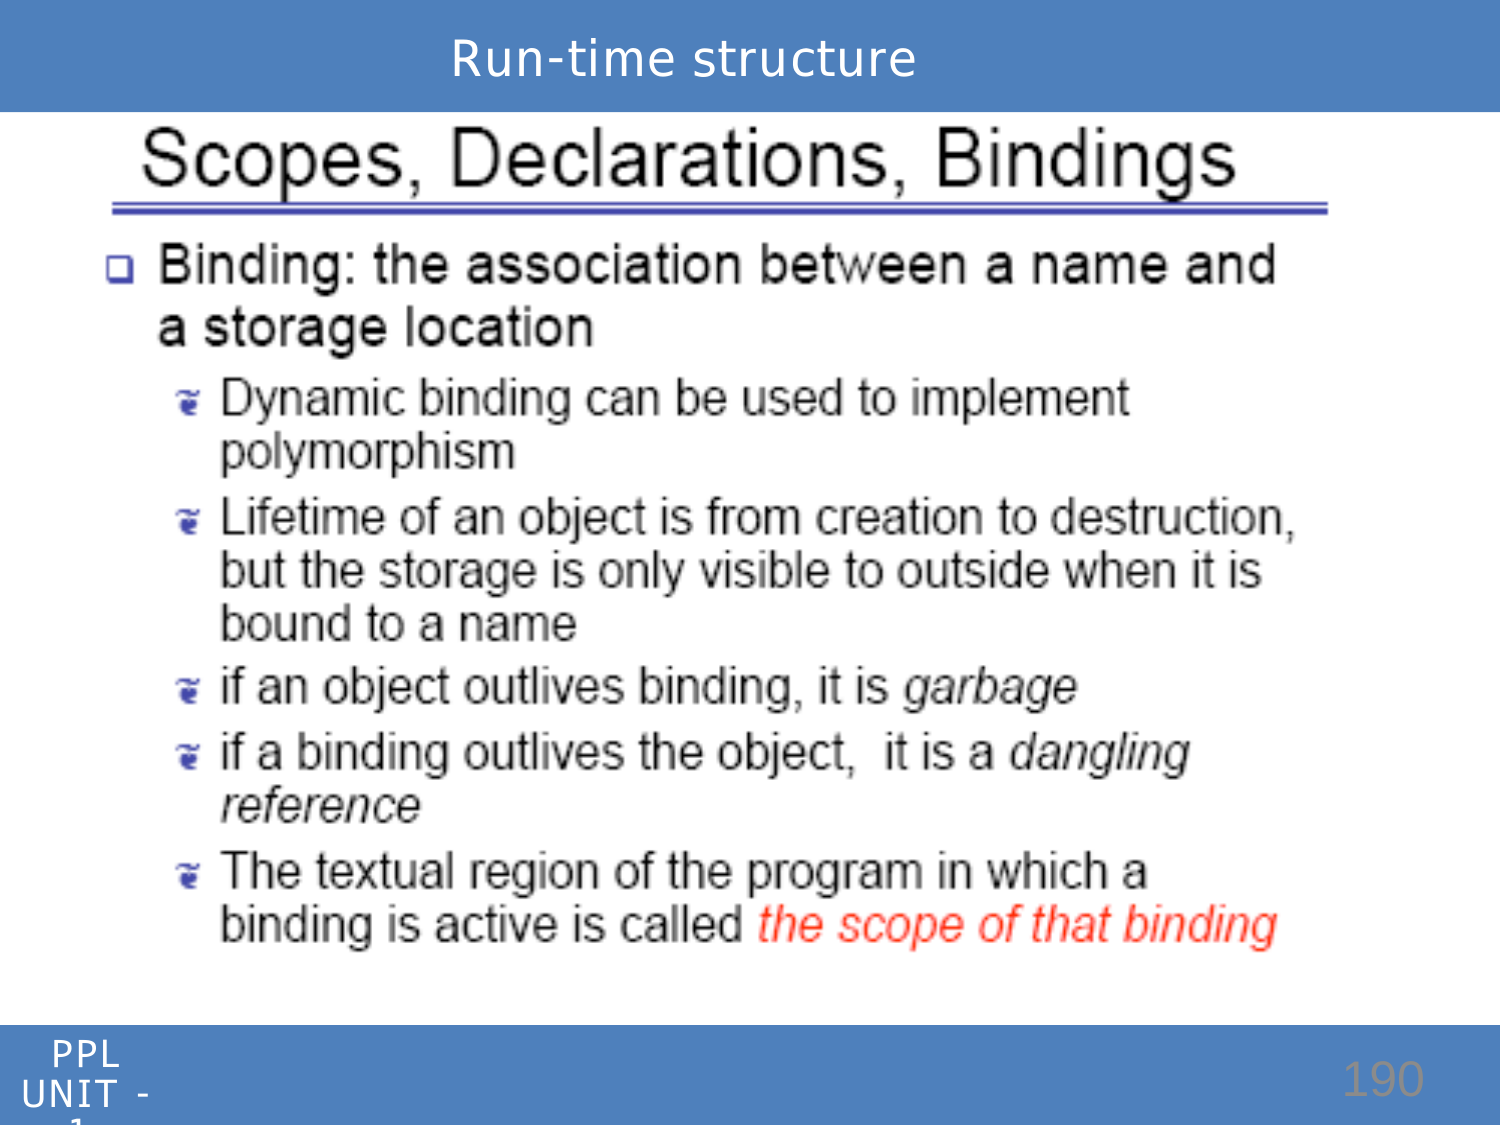

# Run-time structure

Chhaya Gosavi	CCEOW

PPL UNIT - 1  SE(Computer)
190